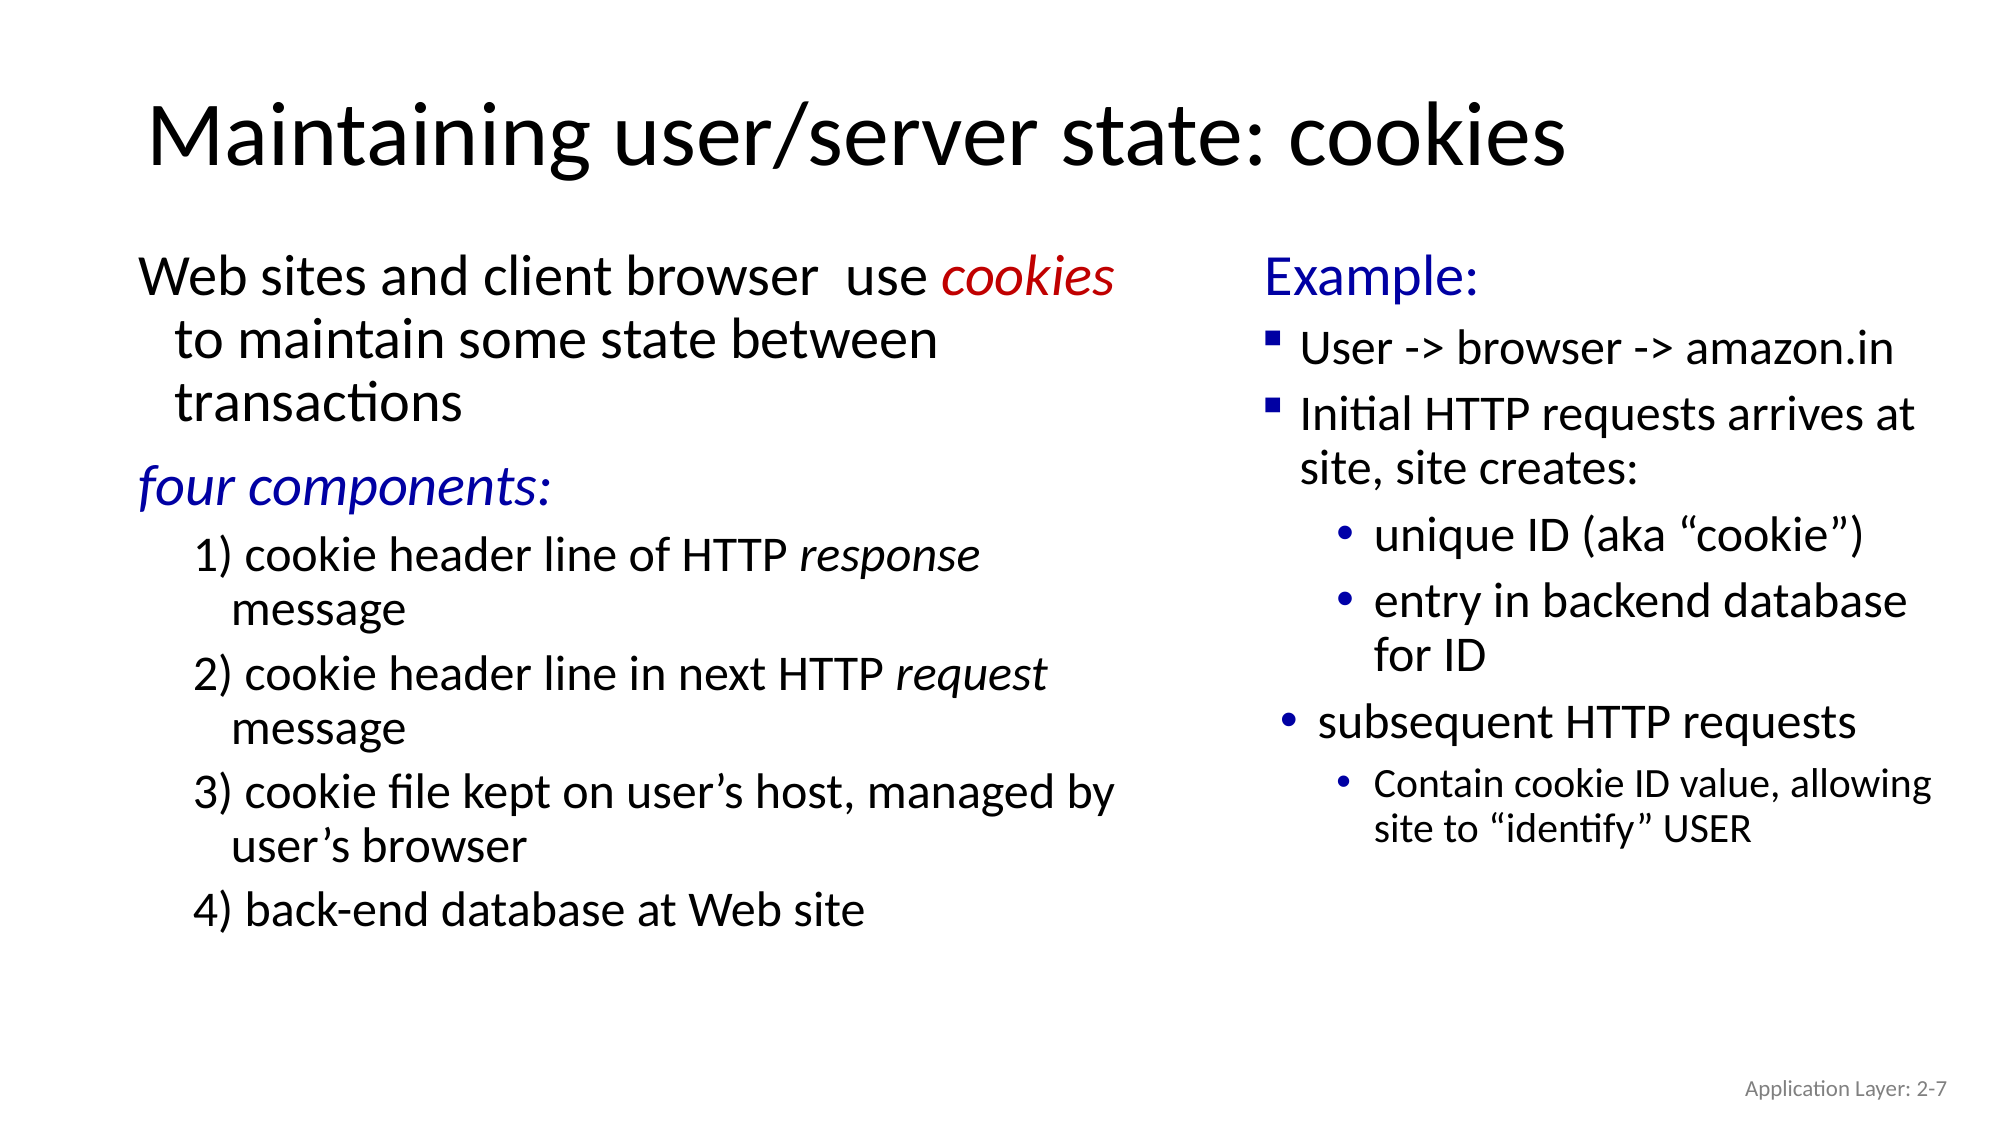

# Maintaining user/server state: cookies
Web sites and client browser  use cookies to maintain some state between transactions
four components:
1) cookie header line of HTTP response message
2) cookie header line in next HTTP request message
3) cookie file kept on user’s host, managed by user’s browser
4) back-end database at Web site
Example:
User -> browser -> amazon.in
Initial HTTP requests arrives at site, site creates:
unique ID (aka “cookie”)
entry in backend database for ID
subsequent HTTP requests
Contain cookie ID value, allowing site to “identify” USER
Application Layer: 2-7